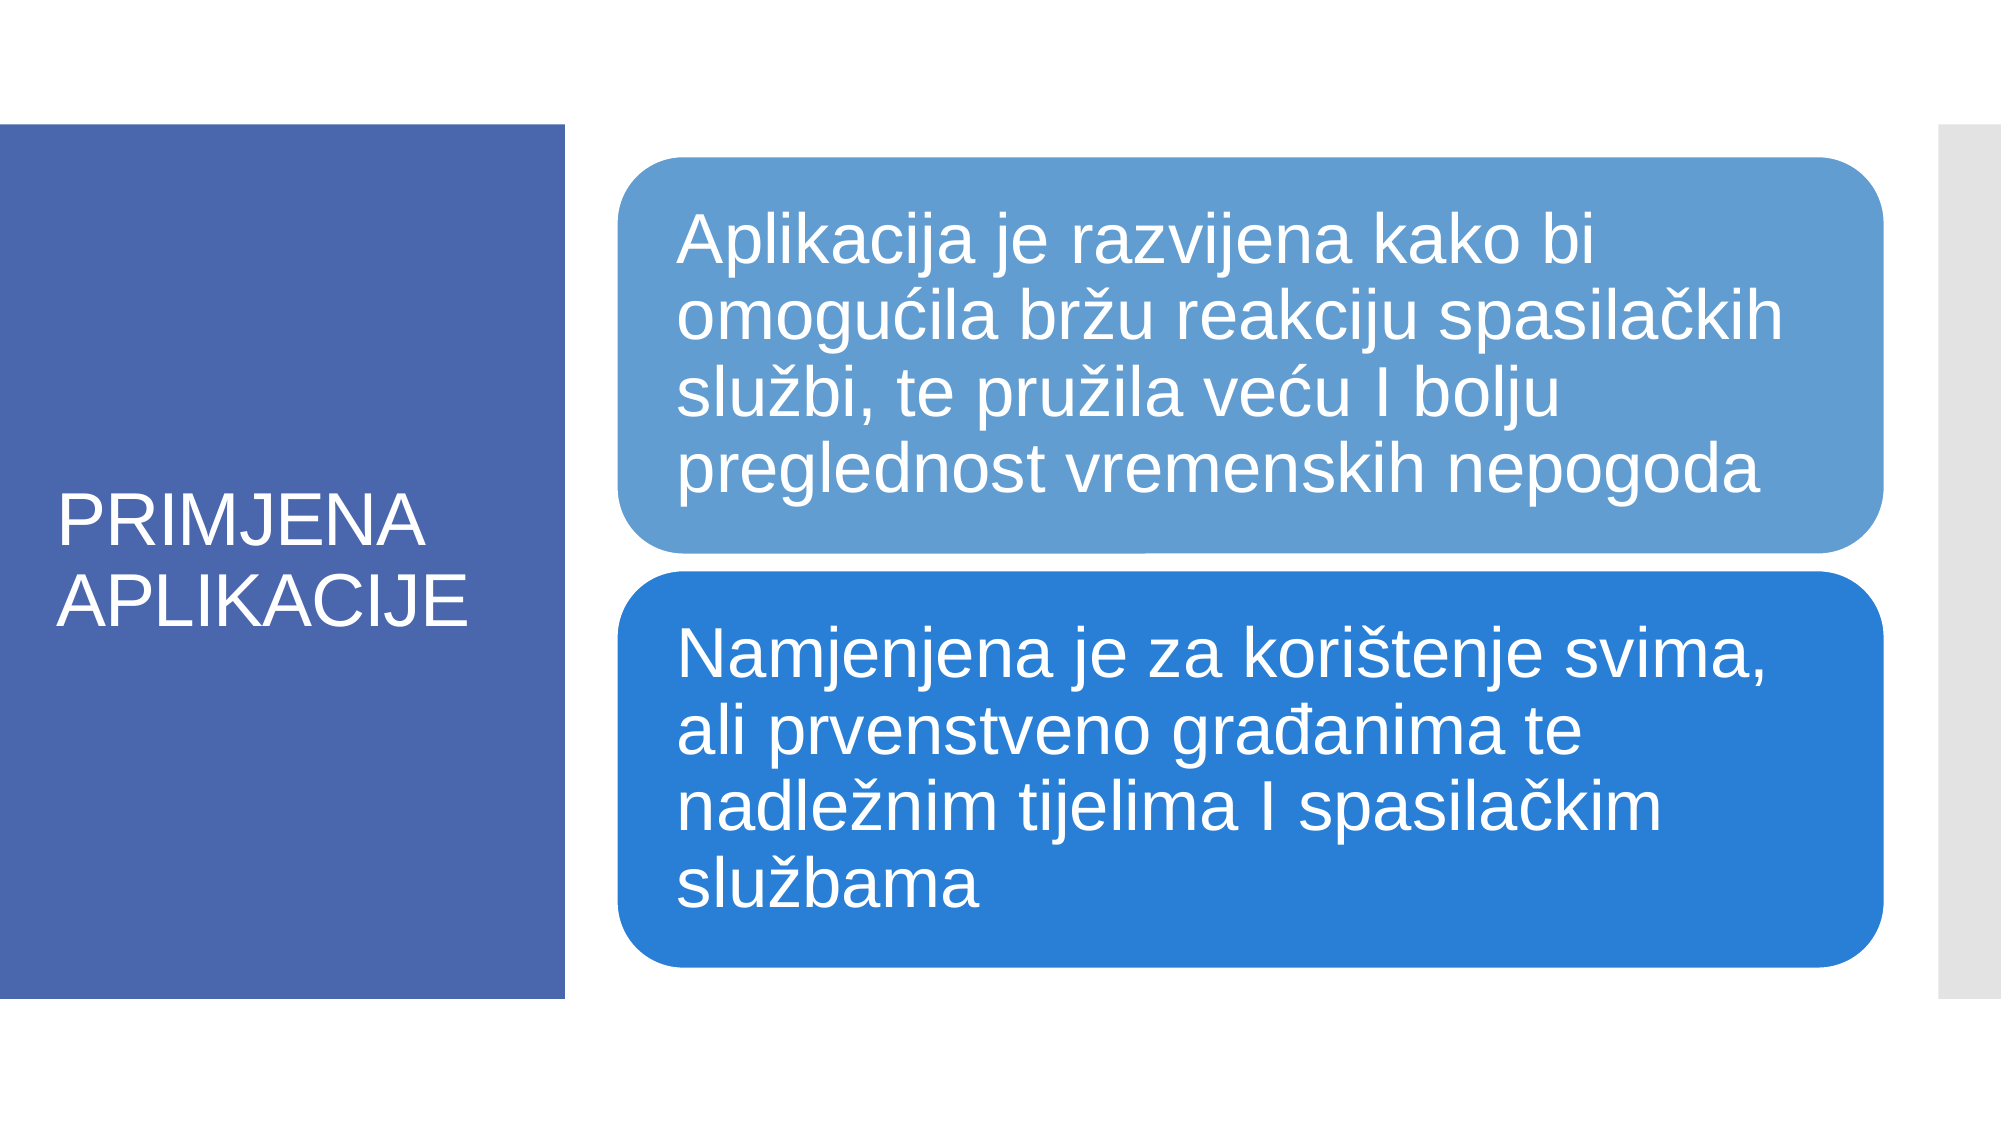

Aplikacija je razvijena kako bi omogućila bržu reakciju spasilačkih službi, te pružila veću I bolju preglednost vremenskih nepogoda
Namjenjena je za korištenje svima, ali prvenstveno građanima te nadležnim tijelima I spasilačkim službama
# PRIMJENA APLIKACIJE